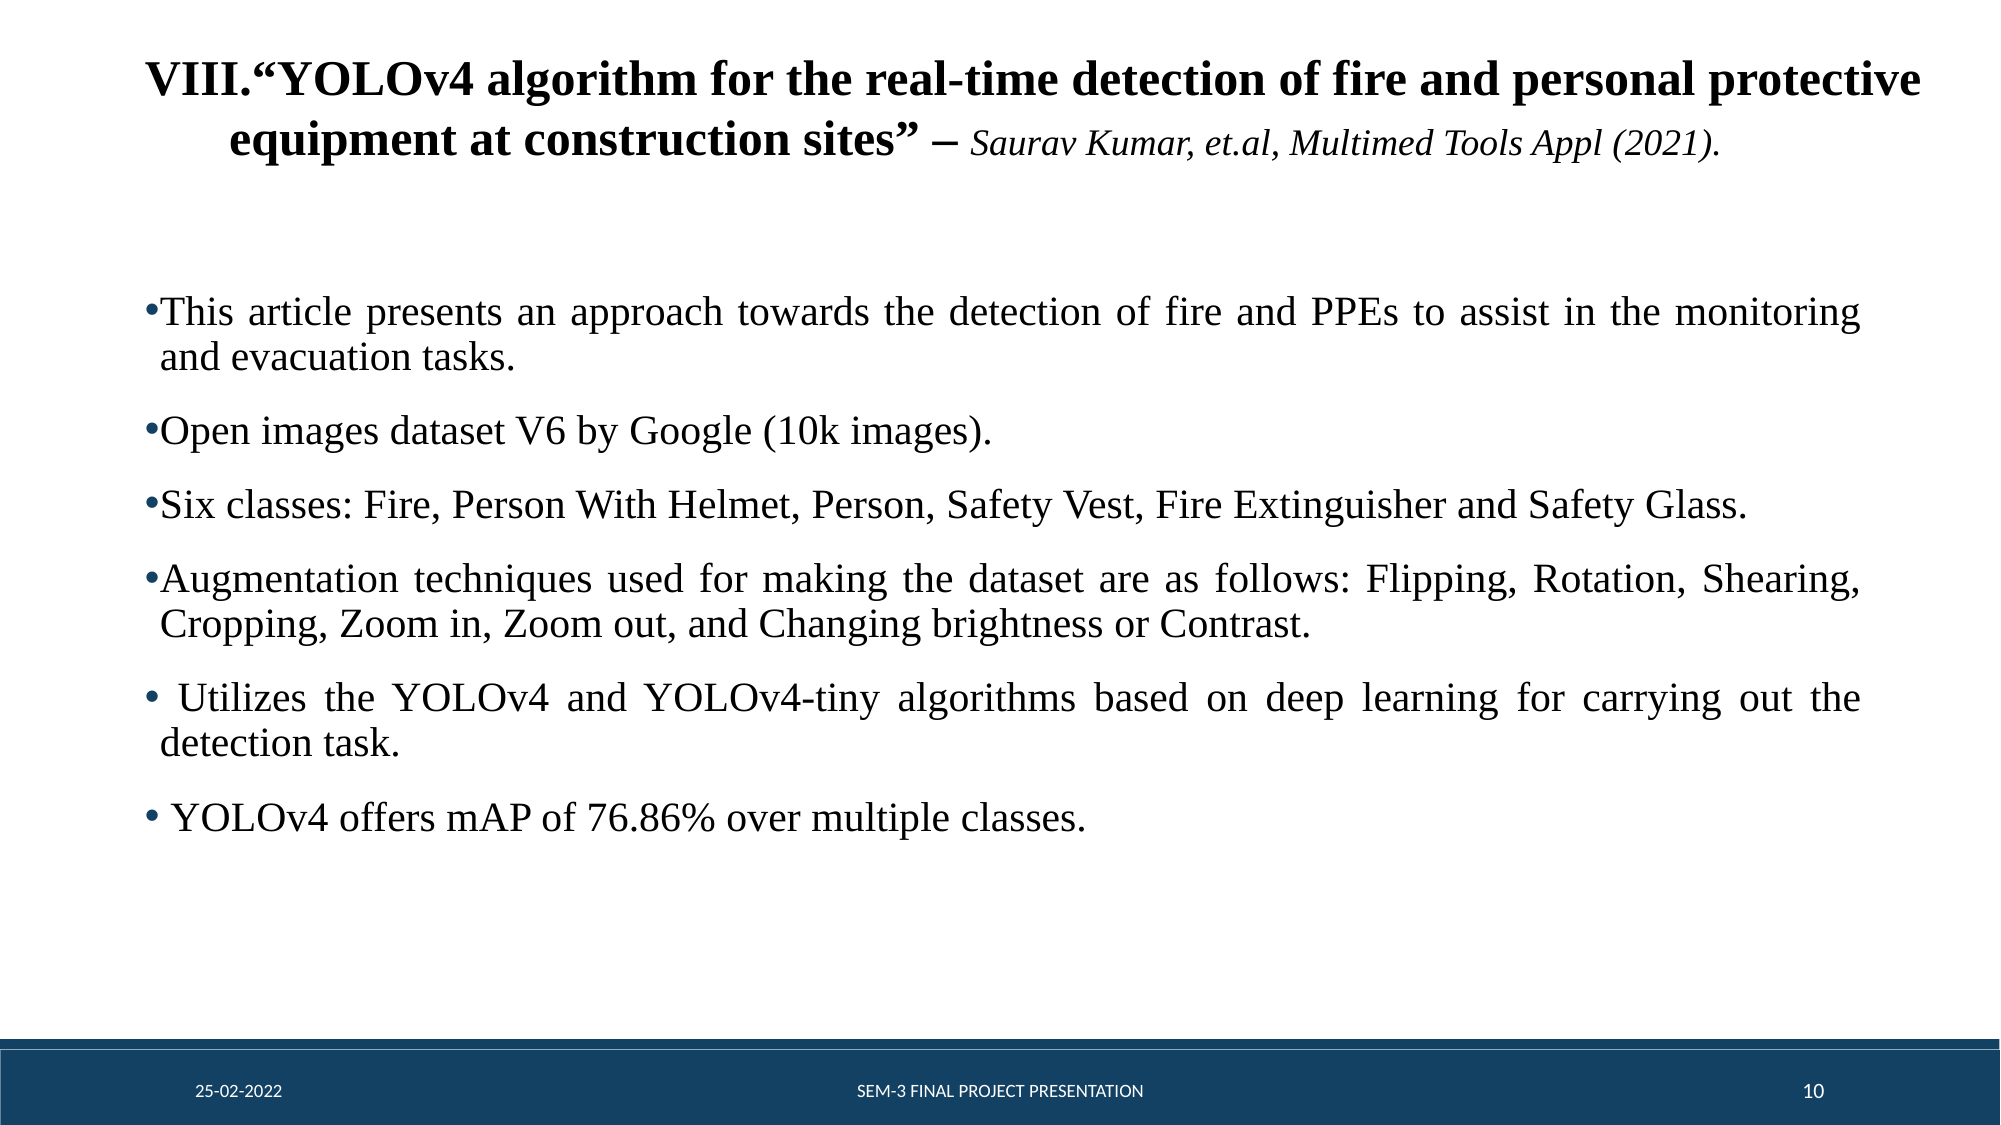

“YOLOv4 algorithm for the real‑time detection of fire and personal protective equipment at construction sites” – Saurav Kumar, et.al, Multimed Tools Appl (2021).
This article presents an approach towards the detection of fire and PPEs to assist in the monitoring and evacuation tasks.
Open images dataset V6 by Google (10k images).
Six classes: Fire, Person With Helmet, Person, Safety Vest, Fire Extinguisher and Safety Glass.
Augmentation techniques used for making the dataset are as follows: Flipping, Rotation, Shearing, Cropping, Zoom in, Zoom out, and Changing brightness or Contrast.
 Utilizes the YOLOv4 and YOLOv4-tiny algorithms based on deep learning for carrying out the detection task.
 YOLOv4 offers mAP of 76.86% over multiple classes.

25-02-2022
SEM-3 FINAL PROJECT PRESENTATION
10